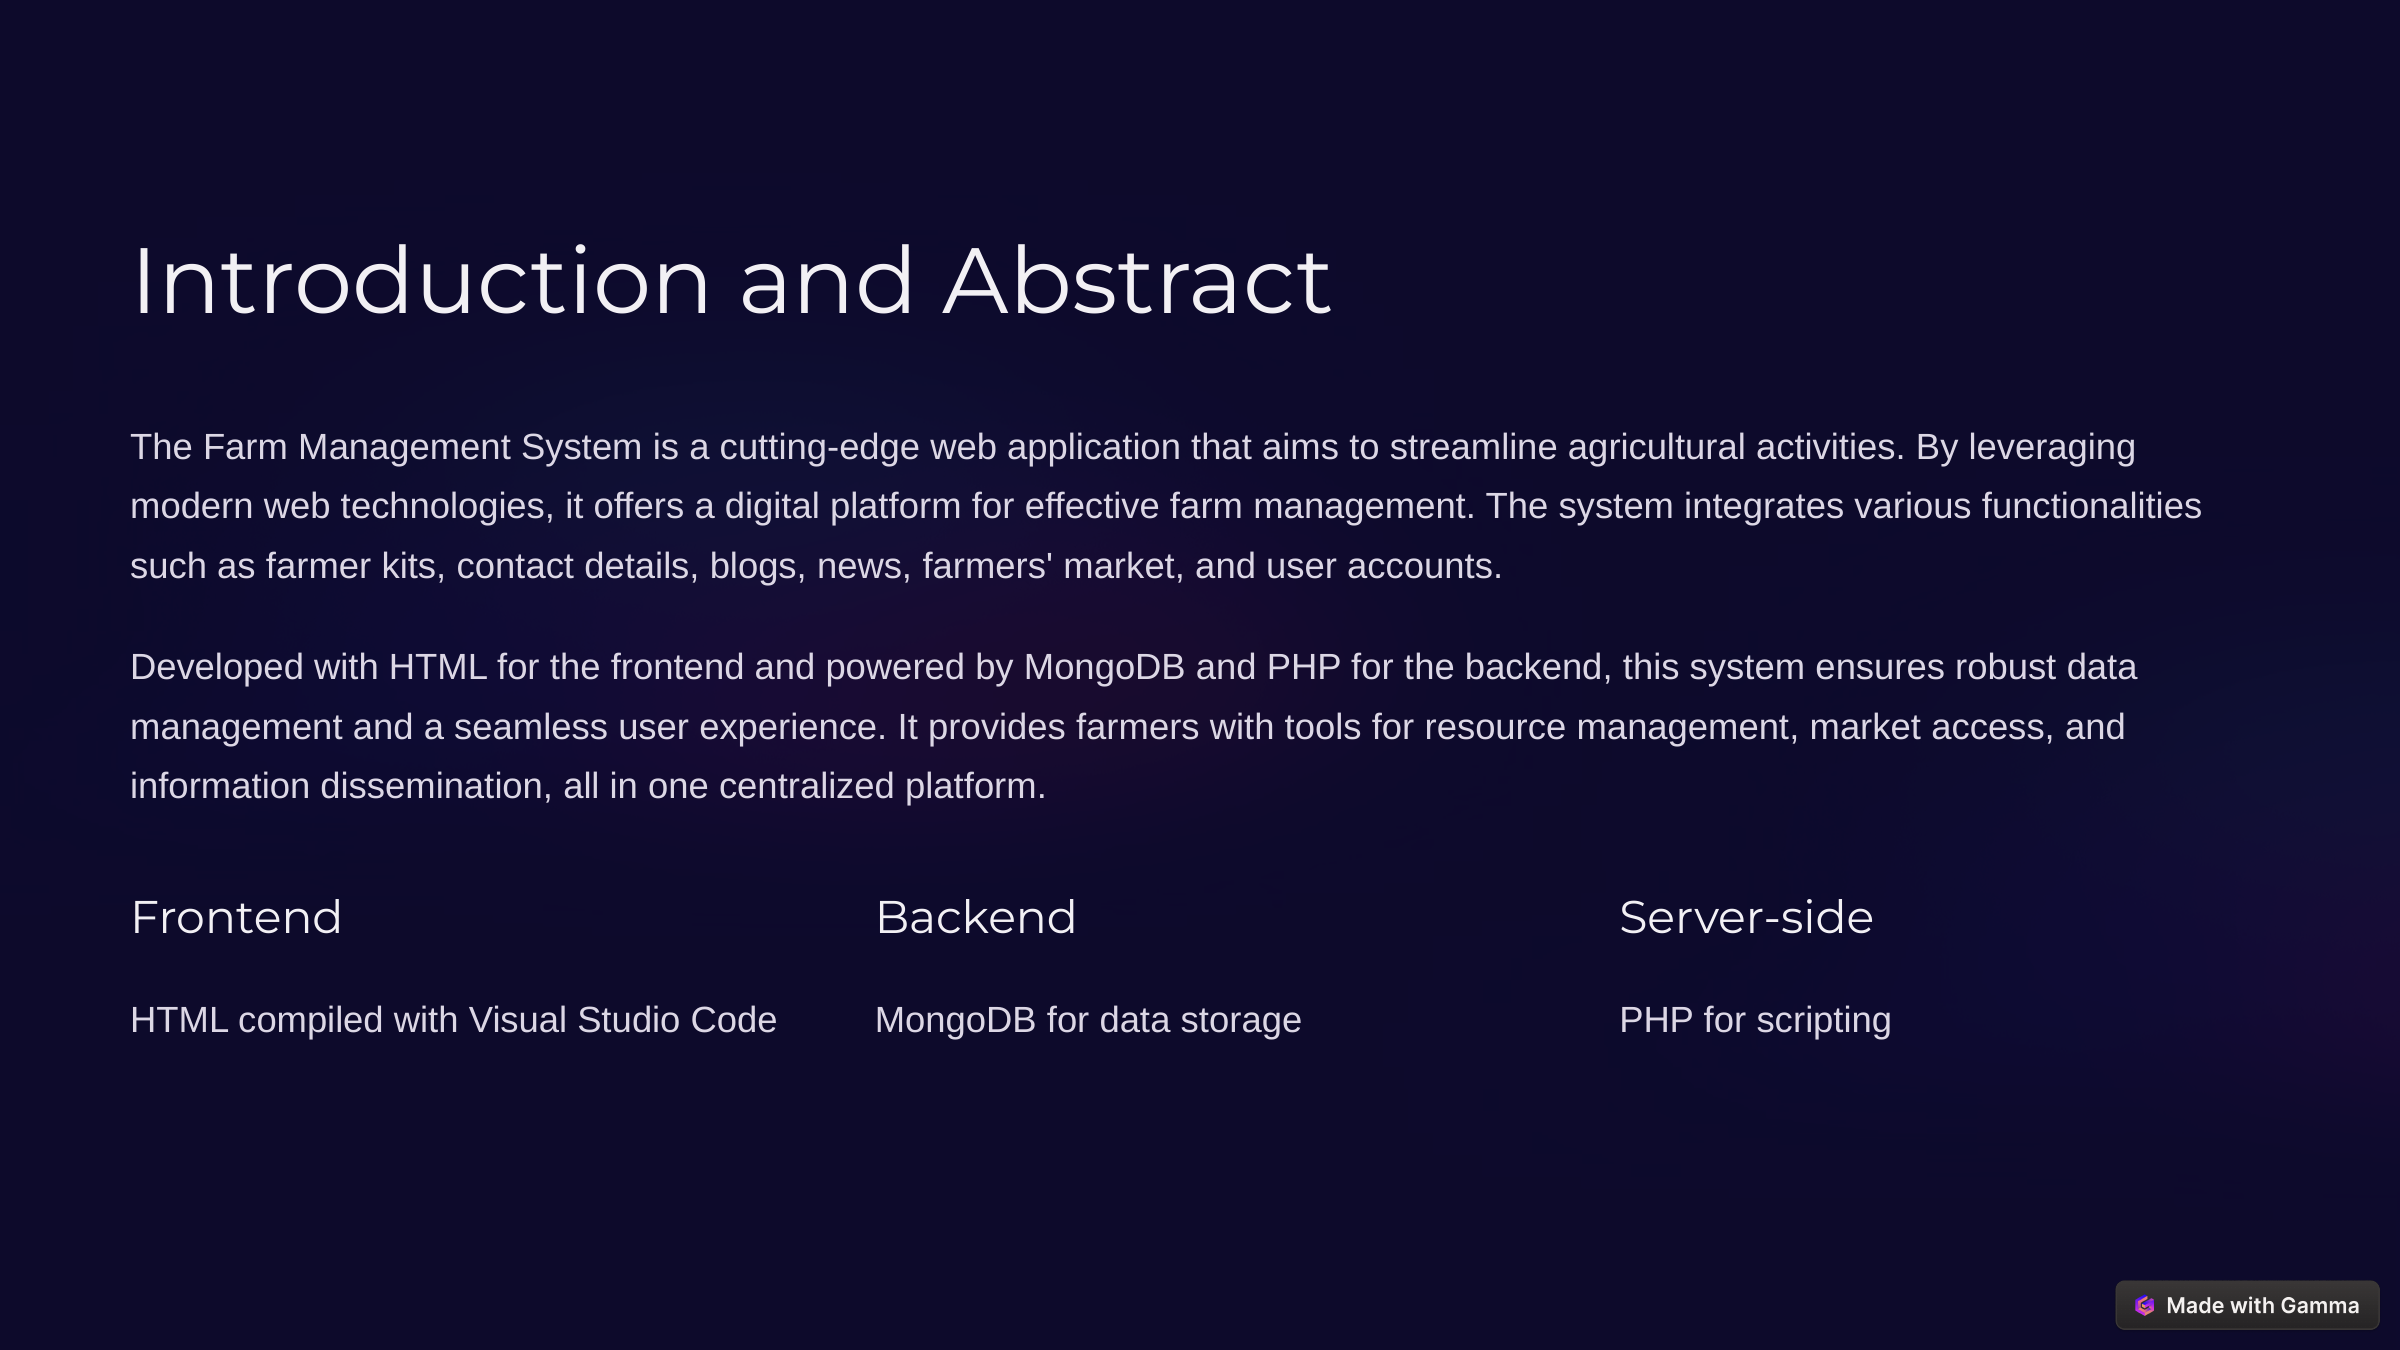

Introduction and Abstract
The Farm Management System is a cutting-edge web application that aims to streamline agricultural activities. By leveraging modern web technologies, it offers a digital platform for effective farm management. The system integrates various functionalities such as farmer kits, contact details, blogs, news, farmers' market, and user accounts.
Developed with HTML for the frontend and powered by MongoDB and PHP for the backend, this system ensures robust data management and a seamless user experience. It provides farmers with tools for resource management, market access, and information dissemination, all in one centralized platform.
Frontend
Backend
Server-side
HTML compiled with Visual Studio Code
MongoDB for data storage
PHP for scripting